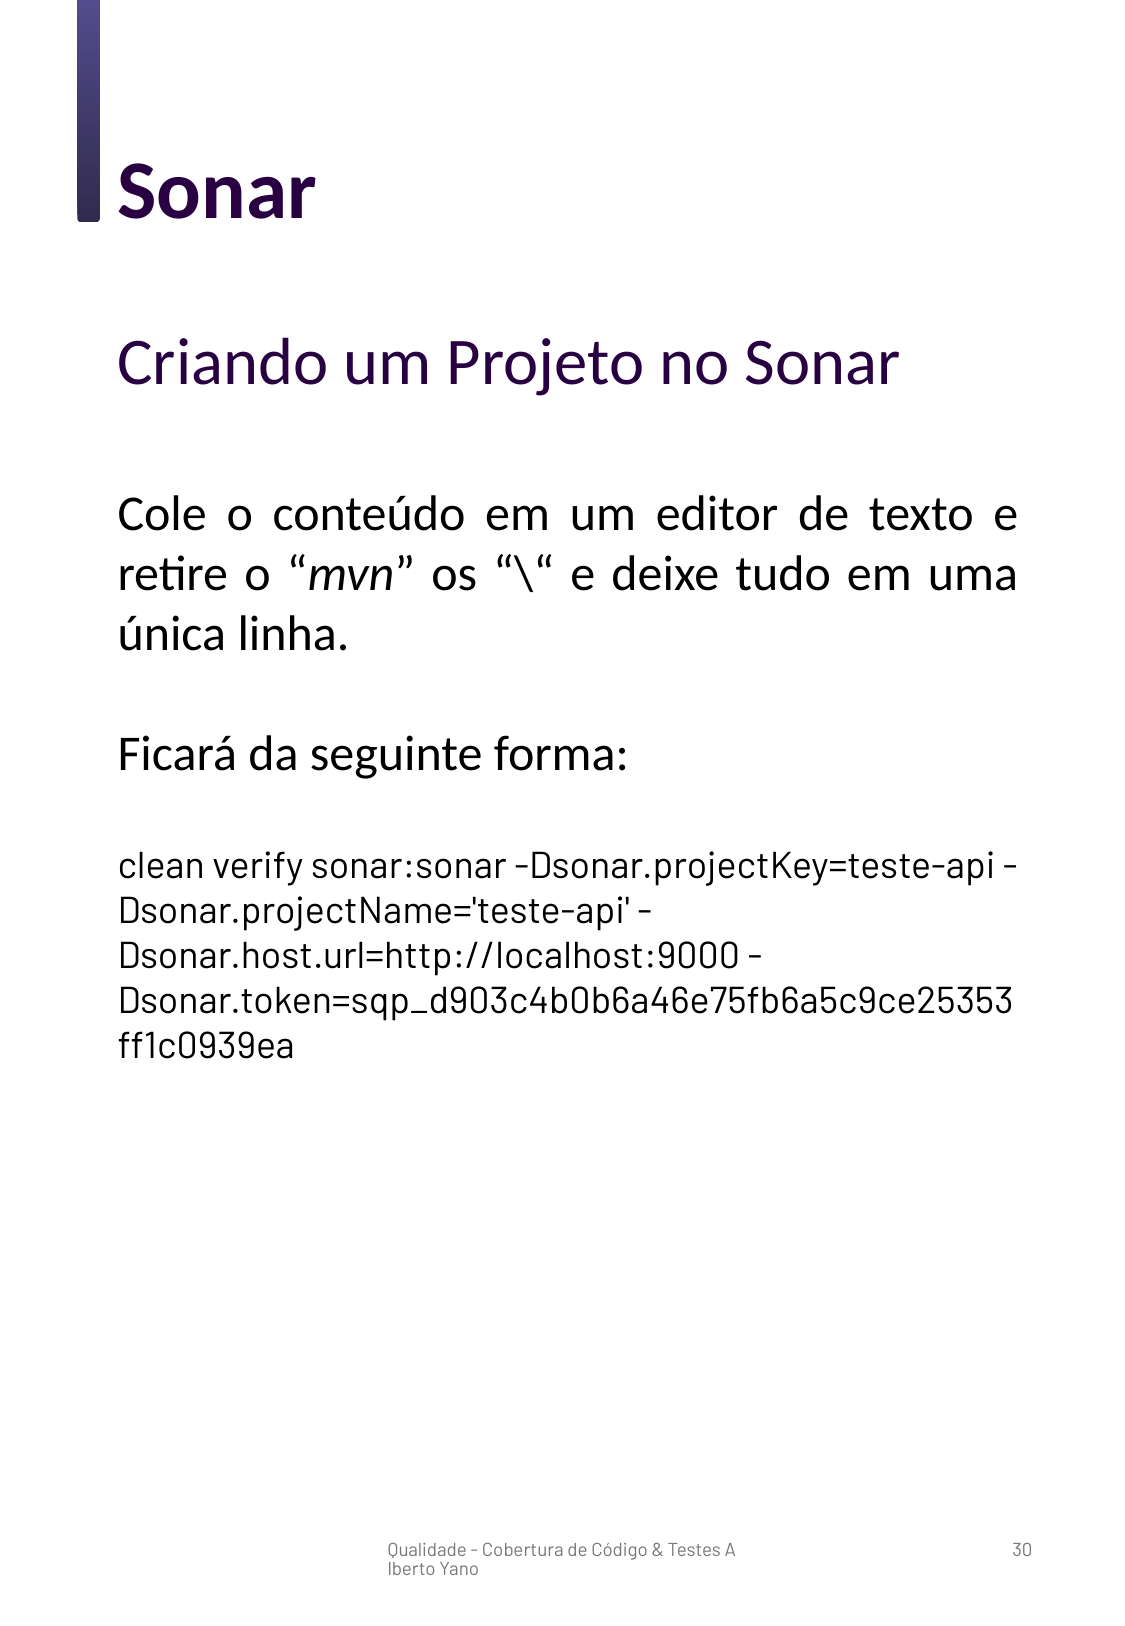

Sonar
Criando um Projeto no Sonar
Cole o conteúdo em um editor de texto e retire o “mvn” os “\“ e deixe tudo em uma única linha.

Ficará da seguinte forma:

clean verify sonar:sonar -Dsonar.projectKey=teste-api -Dsonar.projectName='teste-api' -Dsonar.host.url=http://localhost:9000 -Dsonar.token=sqp_d903c4b0b6a46e75fb6a5c9ce25353ff1c0939ea
Qualidade - Cobertura de Código & Testes Alberto Yano
30